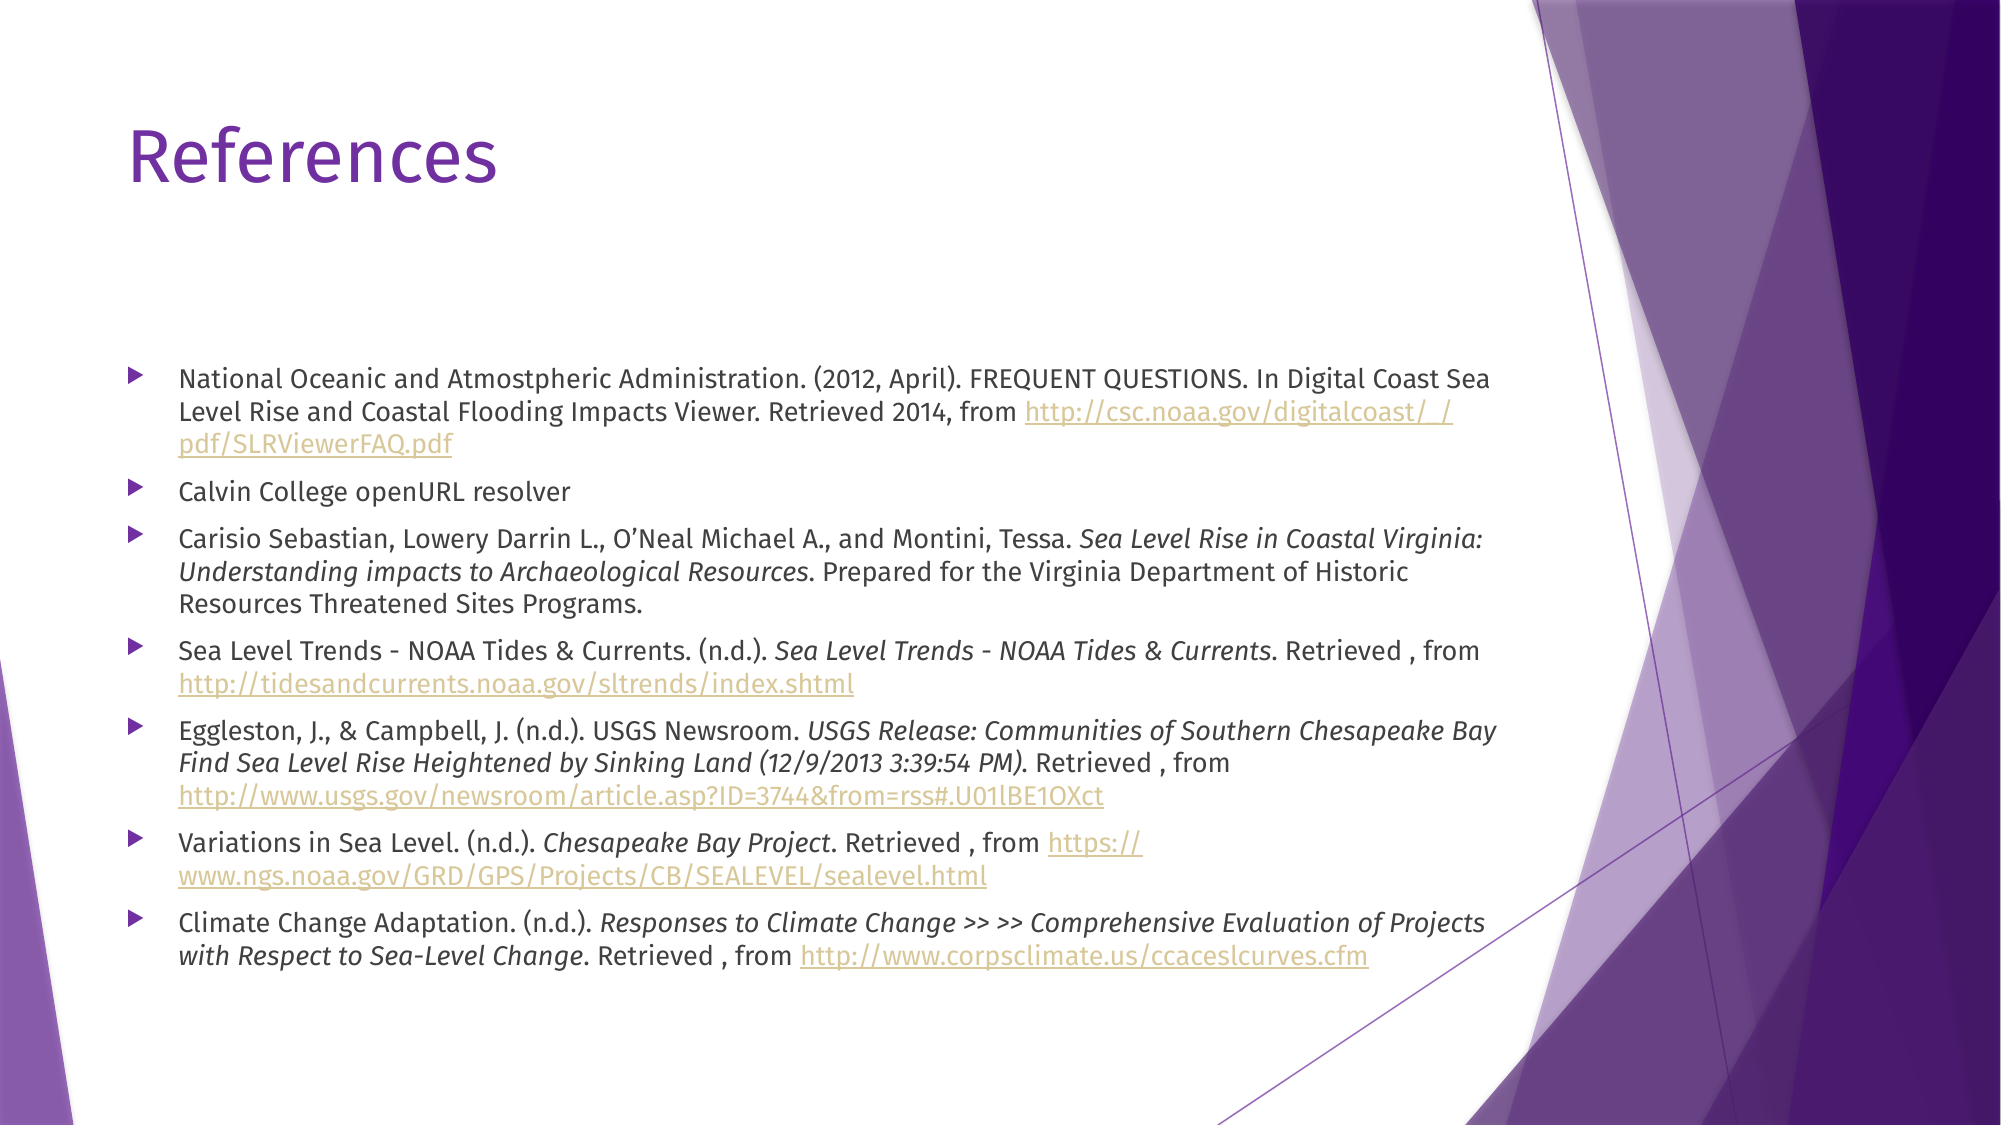

# References
National Oceanic and Atmostpheric Administration. (2012, April). FREQUENT QUESTIONS. In Digital Coast Sea Level Rise and Coastal Flooding Impacts Viewer. Retrieved 2014, from http://csc.noaa.gov/digitalcoast/_/pdf/SLRViewerFAQ.pdf
Calvin College openURL resolver
Carisio Sebastian, Lowery Darrin L., O’Neal Michael A., and Montini, Tessa. Sea Level Rise in Coastal Virginia: Understanding impacts to Archaeological Resources. Prepared for the Virginia Department of Historic Resources Threatened Sites Programs.
Sea Level Trends - NOAA Tides & Currents. (n.d.). Sea Level Trends - NOAA Tides & Currents. Retrieved , from http://tidesandcurrents.noaa.gov/sltrends/index.shtml
Eggleston, J., & Campbell, J. (n.d.). USGS Newsroom. USGS Release: Communities of Southern Chesapeake Bay Find Sea Level Rise Heightened by Sinking Land (12/9/2013 3:39:54 PM). Retrieved , from http://www.usgs.gov/newsroom/article.asp?ID=3744&from=rss#.U01lBE1OXct
Variations in Sea Level. (n.d.). Chesapeake Bay Project. Retrieved , from https://www.ngs.noaa.gov/GRD/GPS/Projects/CB/SEALEVEL/sealevel.html
Climate Change Adaptation. (n.d.). Responses to Climate Change >> >> Comprehensive Evaluation of Projects with Respect to Sea-Level Change. Retrieved , from http://www.corpsclimate.us/ccaceslcurves.cfm